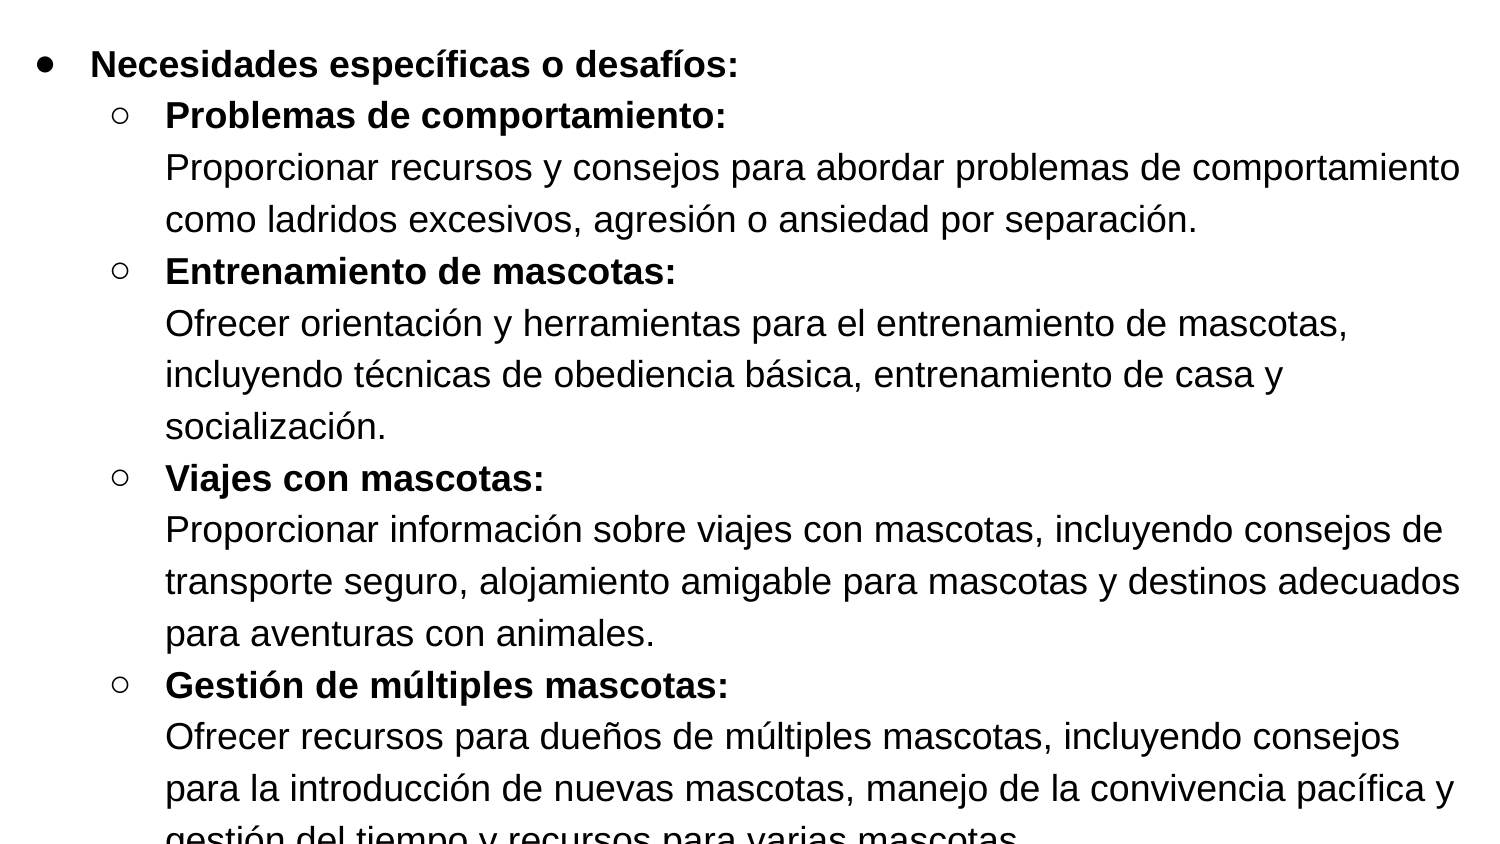

Necesidades específicas o desafíos:
Problemas de comportamiento:
Proporcionar recursos y consejos para abordar problemas de comportamiento como ladridos excesivos, agresión o ansiedad por separación.
Entrenamiento de mascotas:
Ofrecer orientación y herramientas para el entrenamiento de mascotas, incluyendo técnicas de obediencia básica, entrenamiento de casa y socialización.
Viajes con mascotas:
Proporcionar información sobre viajes con mascotas, incluyendo consejos de transporte seguro, alojamiento amigable para mascotas y destinos adecuados para aventuras con animales.
Gestión de múltiples mascotas:
Ofrecer recursos para dueños de múltiples mascotas, incluyendo consejos para la introducción de nuevas mascotas, manejo de la convivencia pacífica y gestión del tiempo y recursos para varias mascotas.